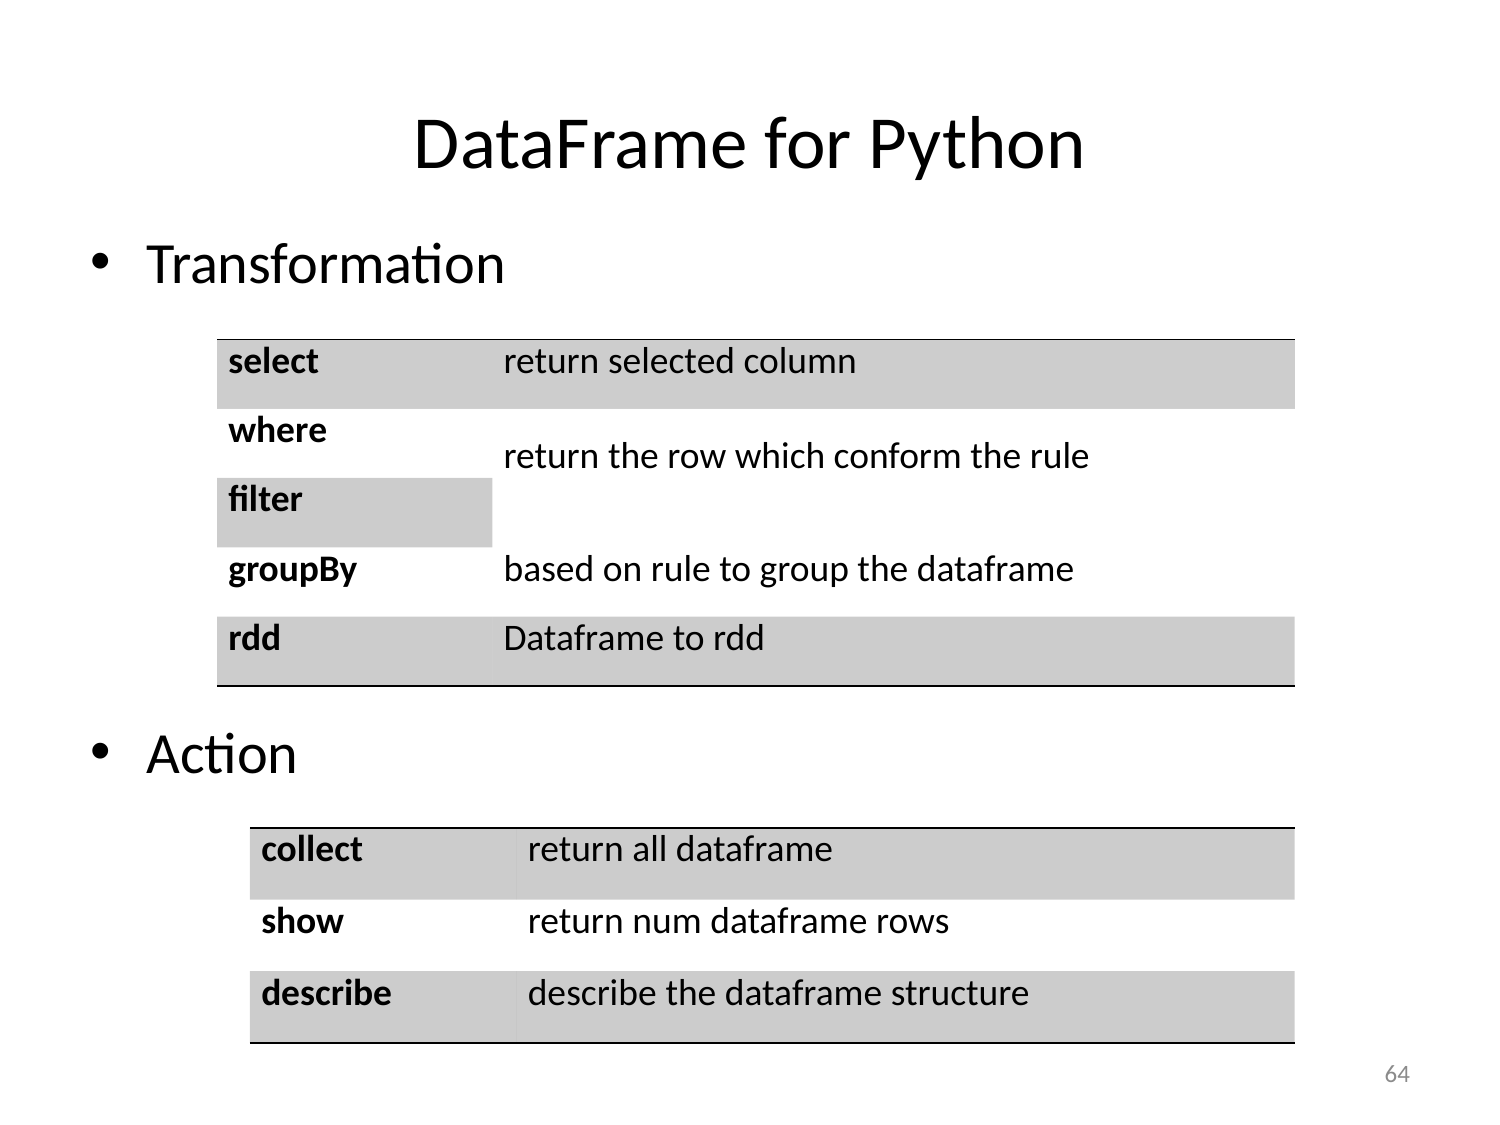

# DataFrame for Python
Transformation

Action

| select | return selected column |
| --- | --- |
| where | return the row which conform the rule |
| filter |  |
| groupBy | based on rule to group the dataframe |
| rdd | Dataframe to rdd |
| collect | return all dataframe |
| --- | --- |
| show | return num dataframe rows |
| describe | describe the dataframe structure |
64